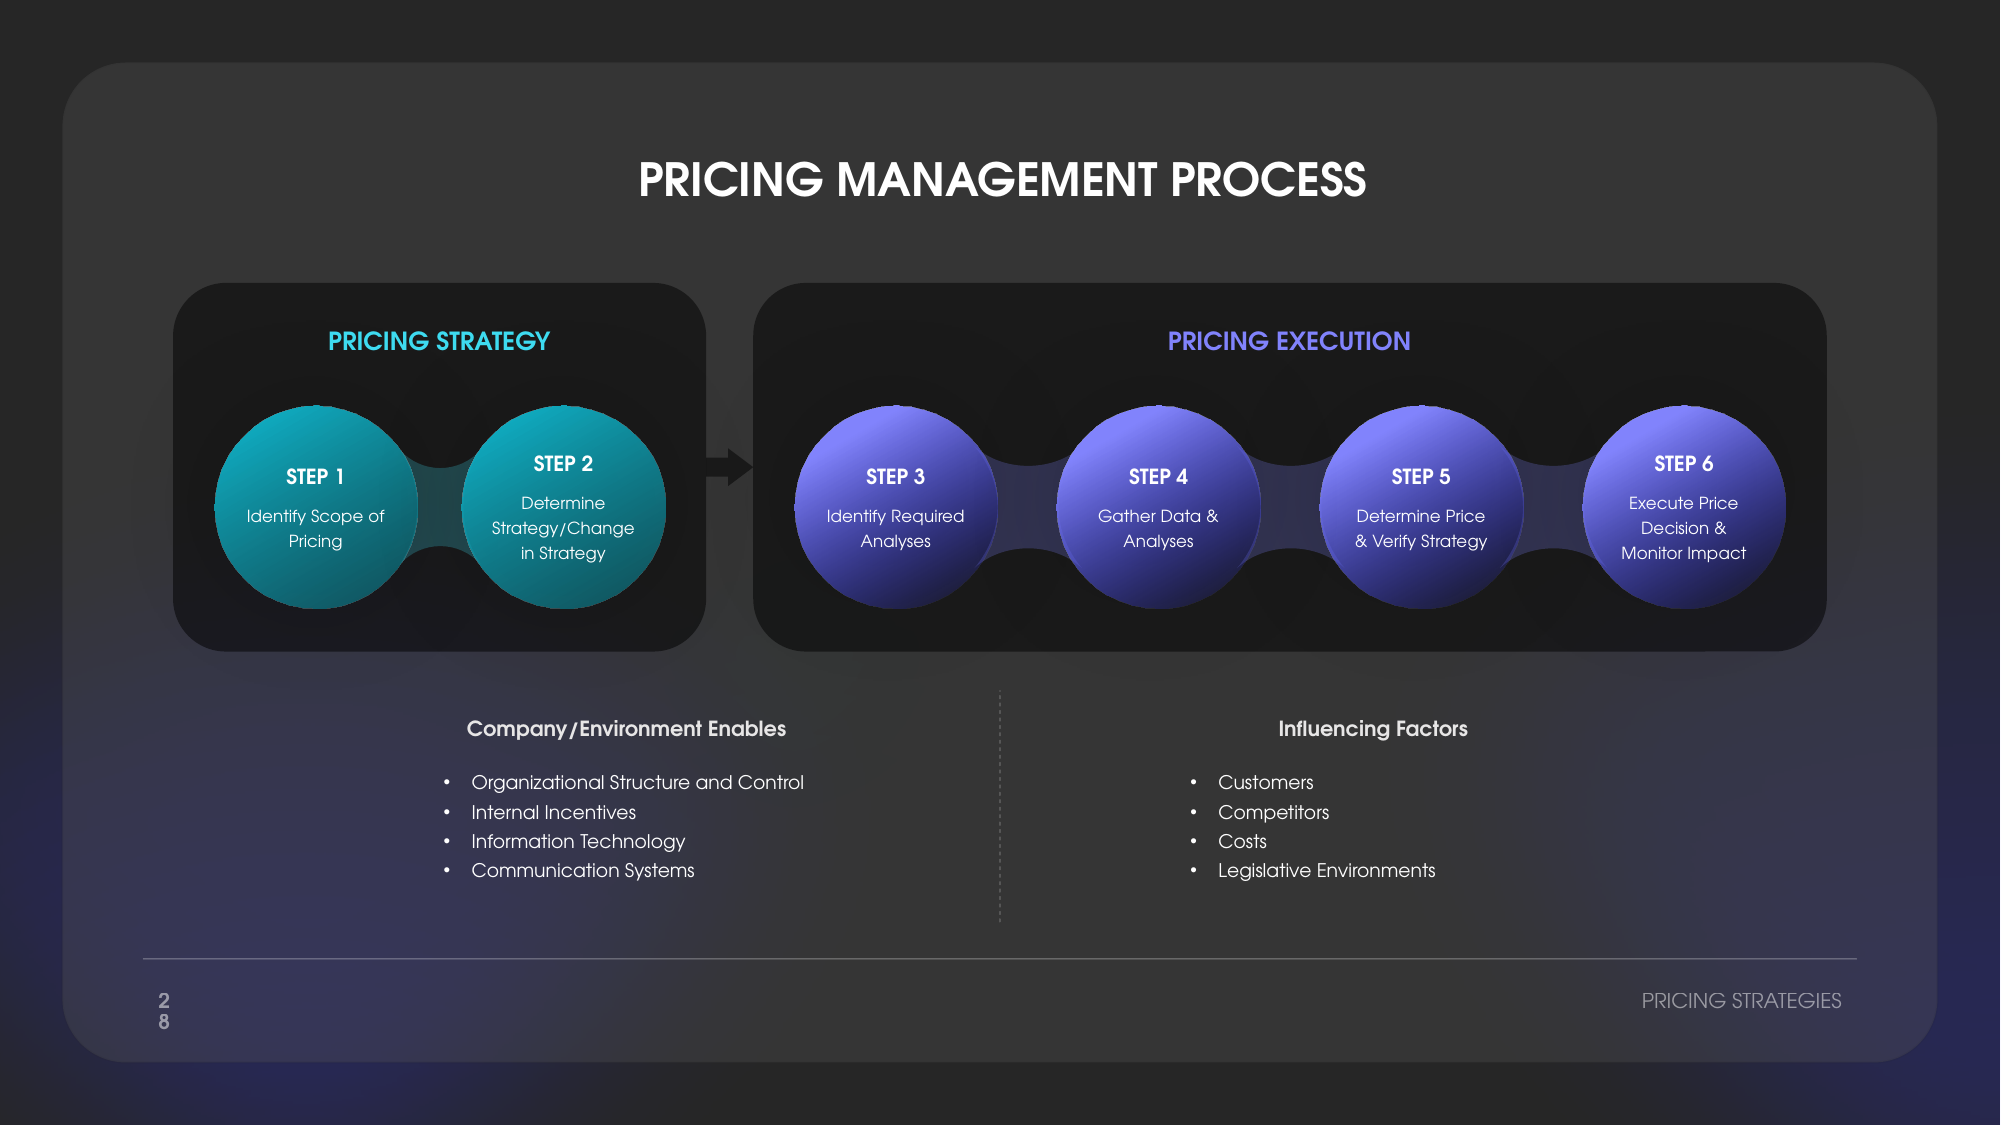

PRICING MANAGEMENT PROCESS

PRICING STRATEGY
PRICING EXECUTION
STEP 1
Identify Scope of Pricing
STEP 2
Determine Strategy/Change in Strategy
STEP 3
Identify Required Analyses
STEP 4
Gather Data & Analyses
STEP 5
Determine Price & Verify Strategy
STEP 6
Execute Price Decision & Monitor Impact

Company/Environment Enables
Organizational Structure and Control
Internal Incentives
Information Technology
Communication Systems
Influencing Factors
Customers
Competitors
Costs
Legislative Environments
28
PRICING STRATEGIES